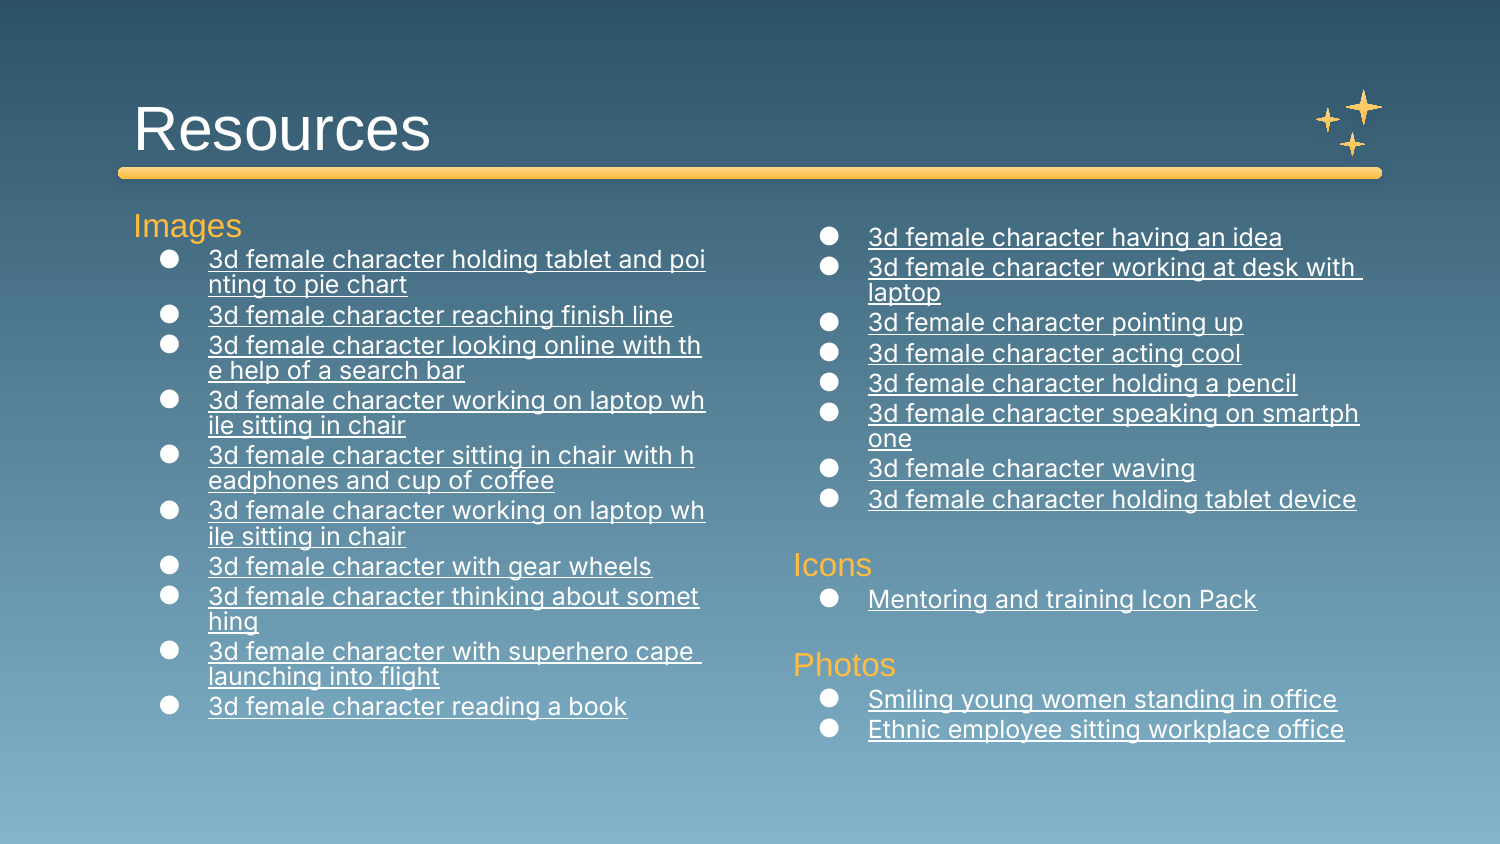

# Resources
Images
3d female character holding tablet and pointing to pie chart
3d female character reaching finish line
3d female character looking online with the help of a search bar
3d female character working on laptop while sitting in chair
3d female character sitting in chair with headphones and cup of coffee
3d female character working on laptop while sitting in chair
3d female character with gear wheels
3d female character thinking about something
3d female character with superhero cape launching into flight
3d female character reading a book

3d female character having an idea
3d female character working at desk with laptop
3d female character pointing up
3d female character acting cool
3d female character holding a pencil
3d female character speaking on smartphone
3d female character waving
3d female character holding tablet device

Icons
Mentoring and training Icon Pack

Photos
Smiling young women standing in office
Ethnic employee sitting workplace office